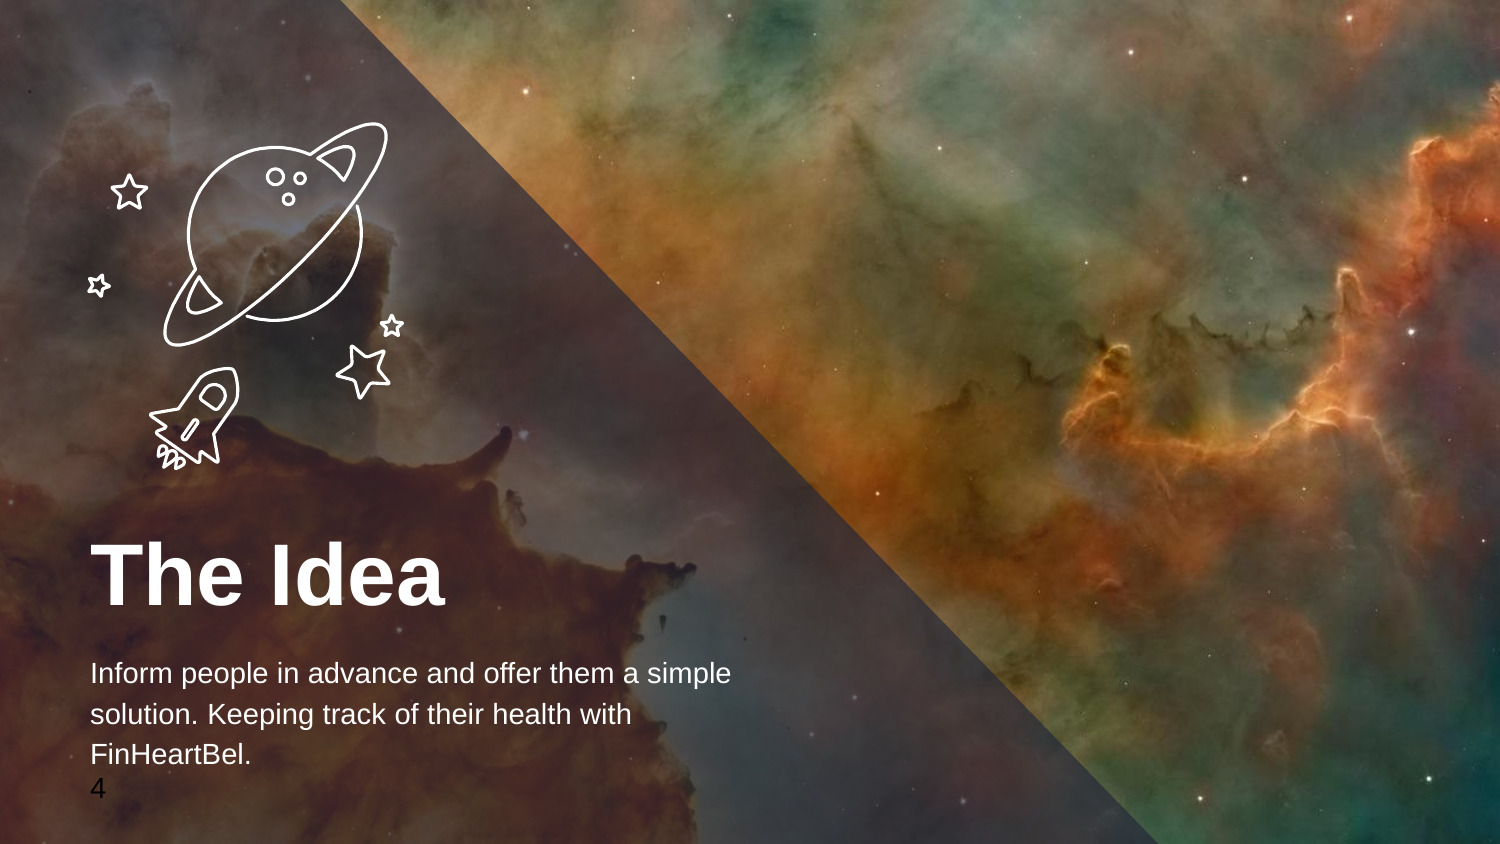

The Idea
Inform people in advance and offer them a simple solution. Keeping track of their health with FinHeartBel.
4